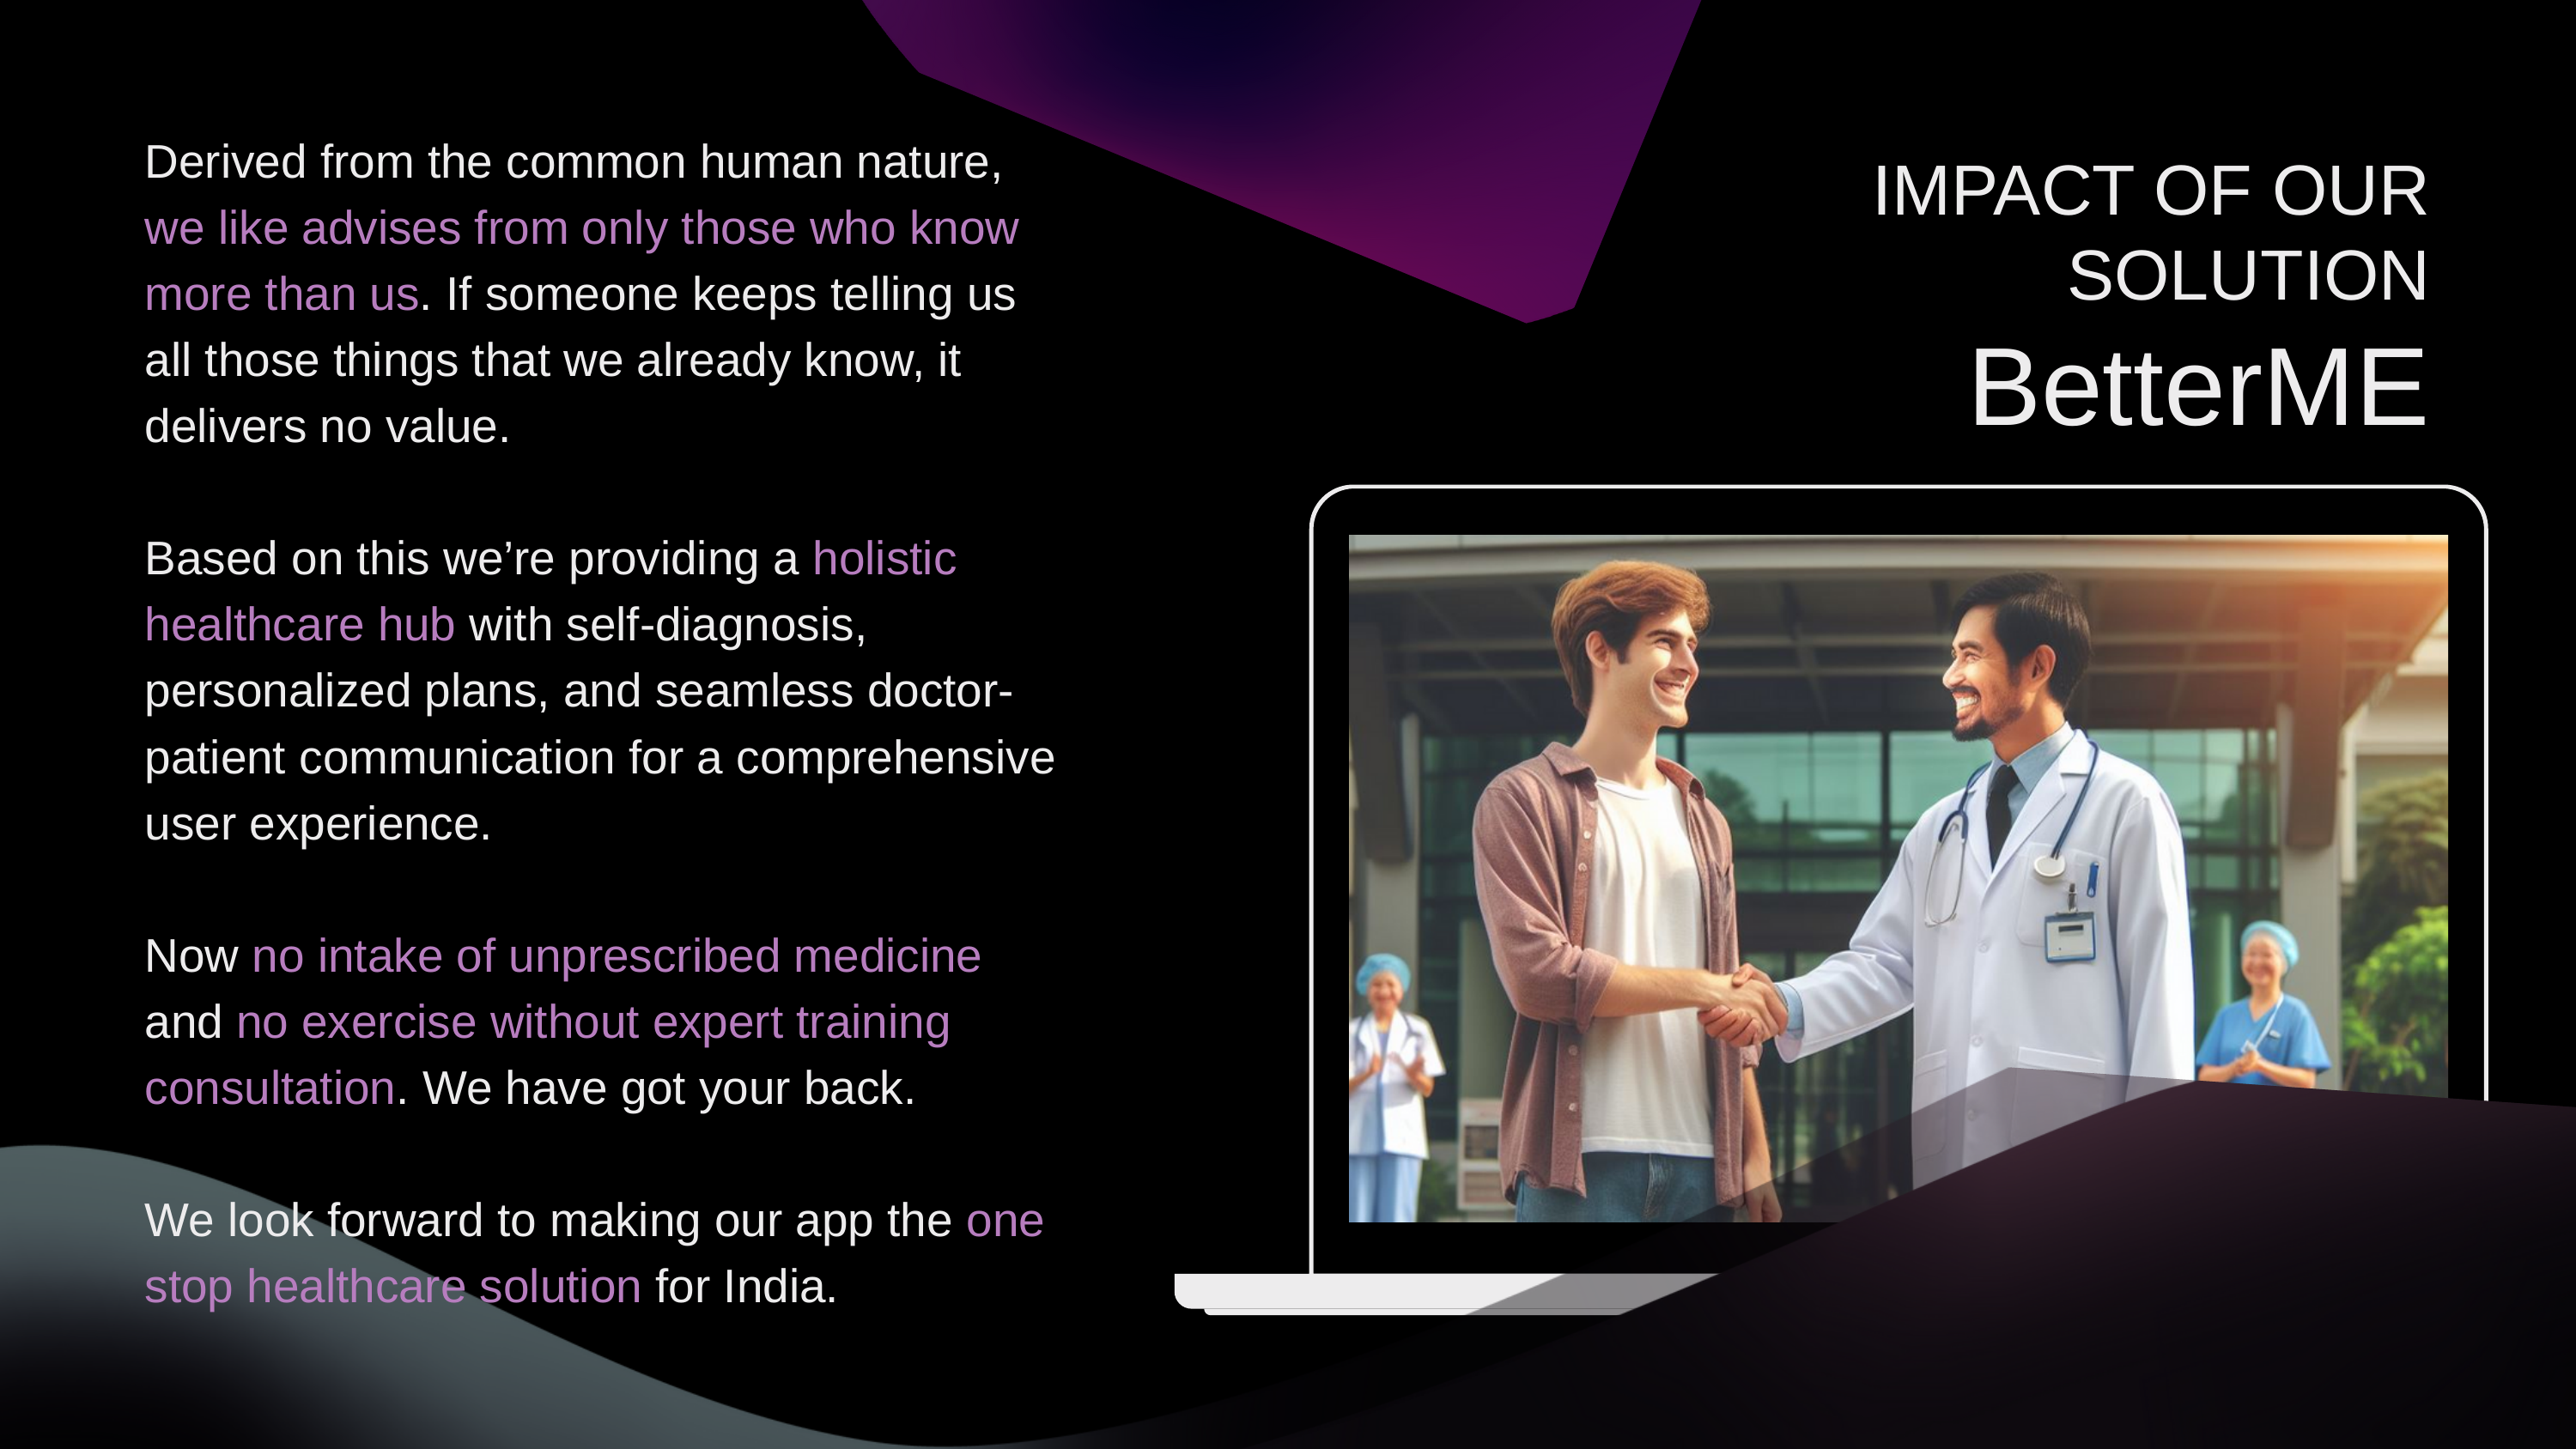

Derived from the common human nature, we like advises from only those who know more than us. If someone keeps telling us all those things that we already know, it delivers no value.

Based on this we’re providing a holistic healthcare hub with self-diagnosis, personalized plans, and seamless doctor-patient communication for a comprehensive user experience.

Now no intake of unprescribed medicine and no exercise without expert training consultation. We have got your back.

We look forward to making our app the one stop healthcare solution for India.
IMPACT OF OUR SOLUTION
BetterME